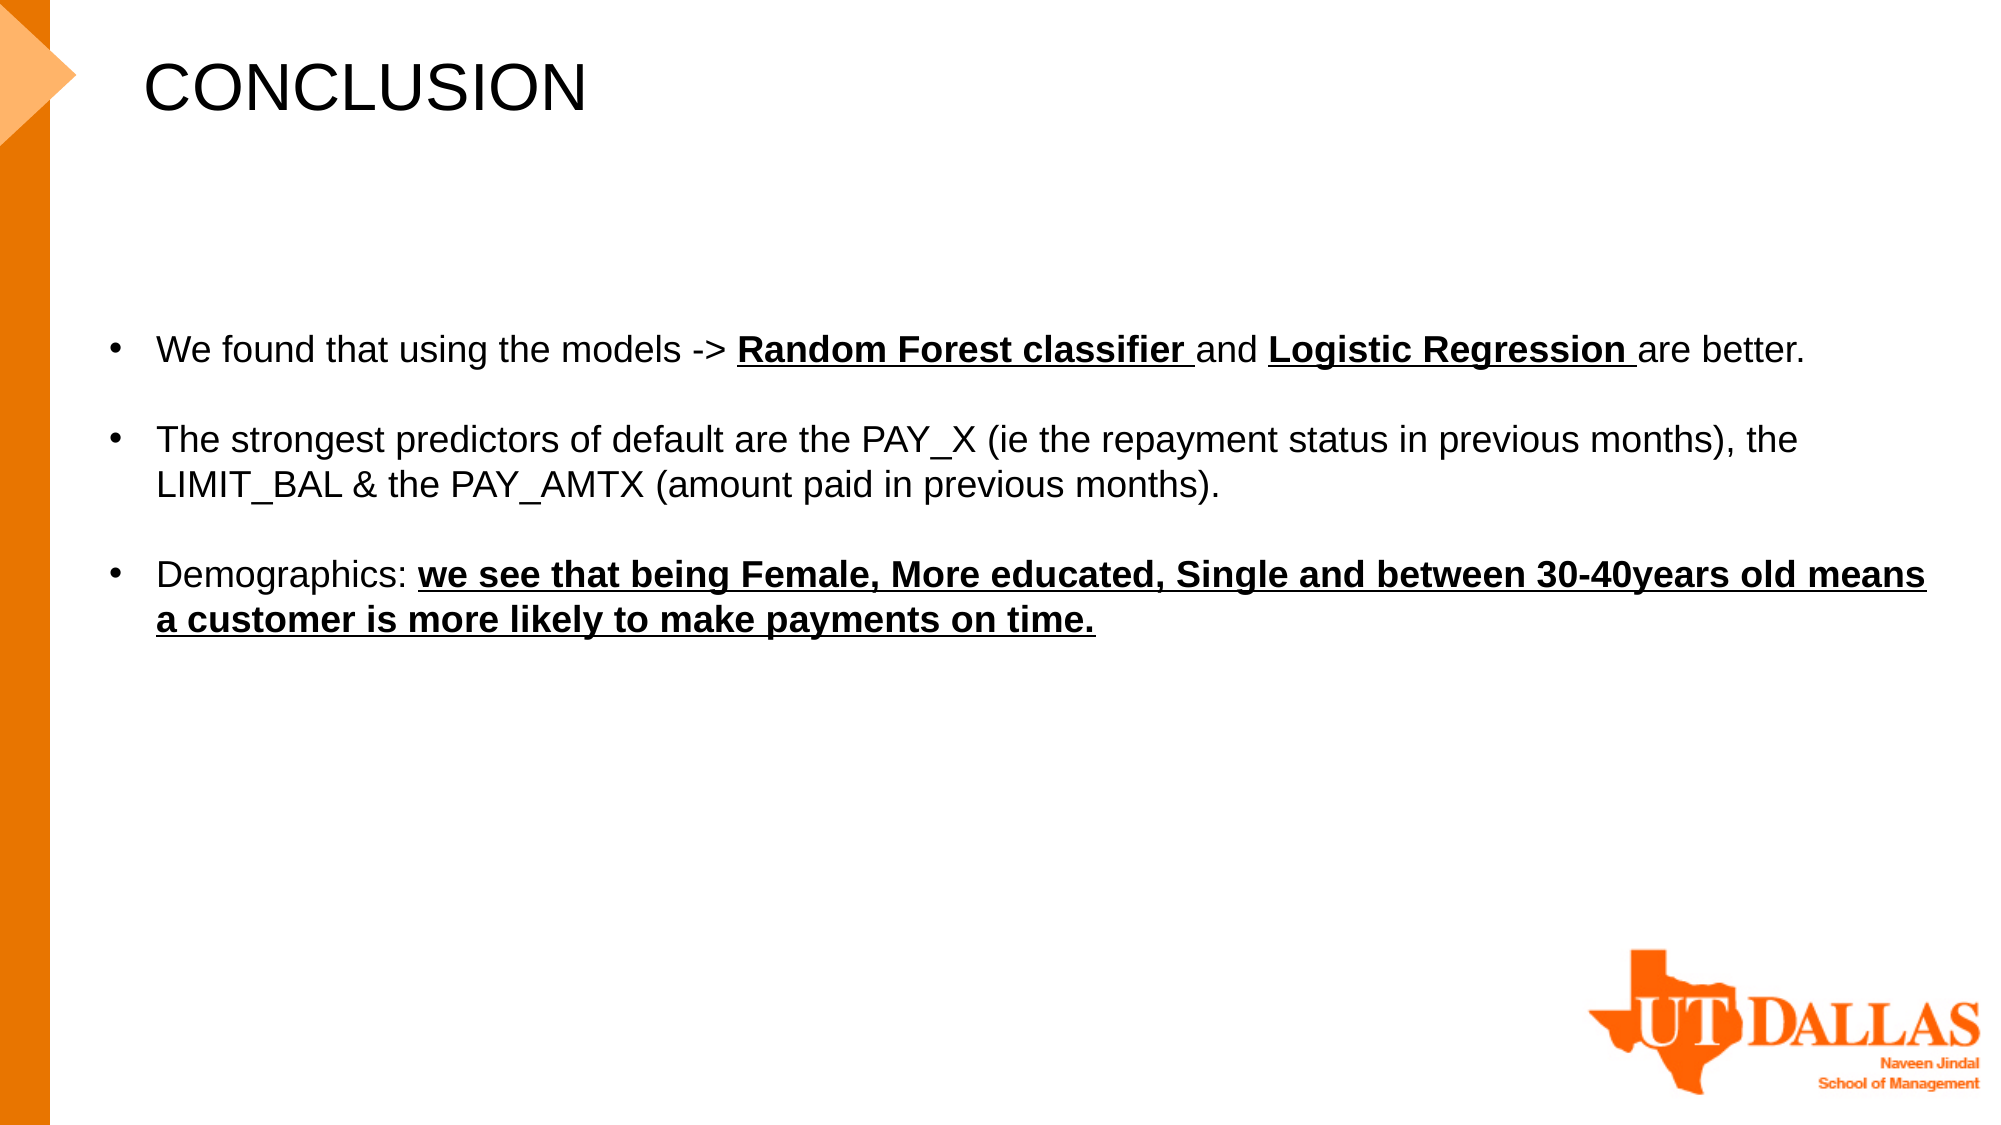

CONCLUSION

We found that using the models -> Random Forest classifier and Logistic Regression are better.

The strongest predictors of default are the PAY_X (ie the repayment status in previous months), the LIMIT_BAL & the PAY_AMTX (amount paid in previous months).

Demographics: we see that being Female, More educated, Single and between 30-40years old means a customer is more likely to make payments on time.